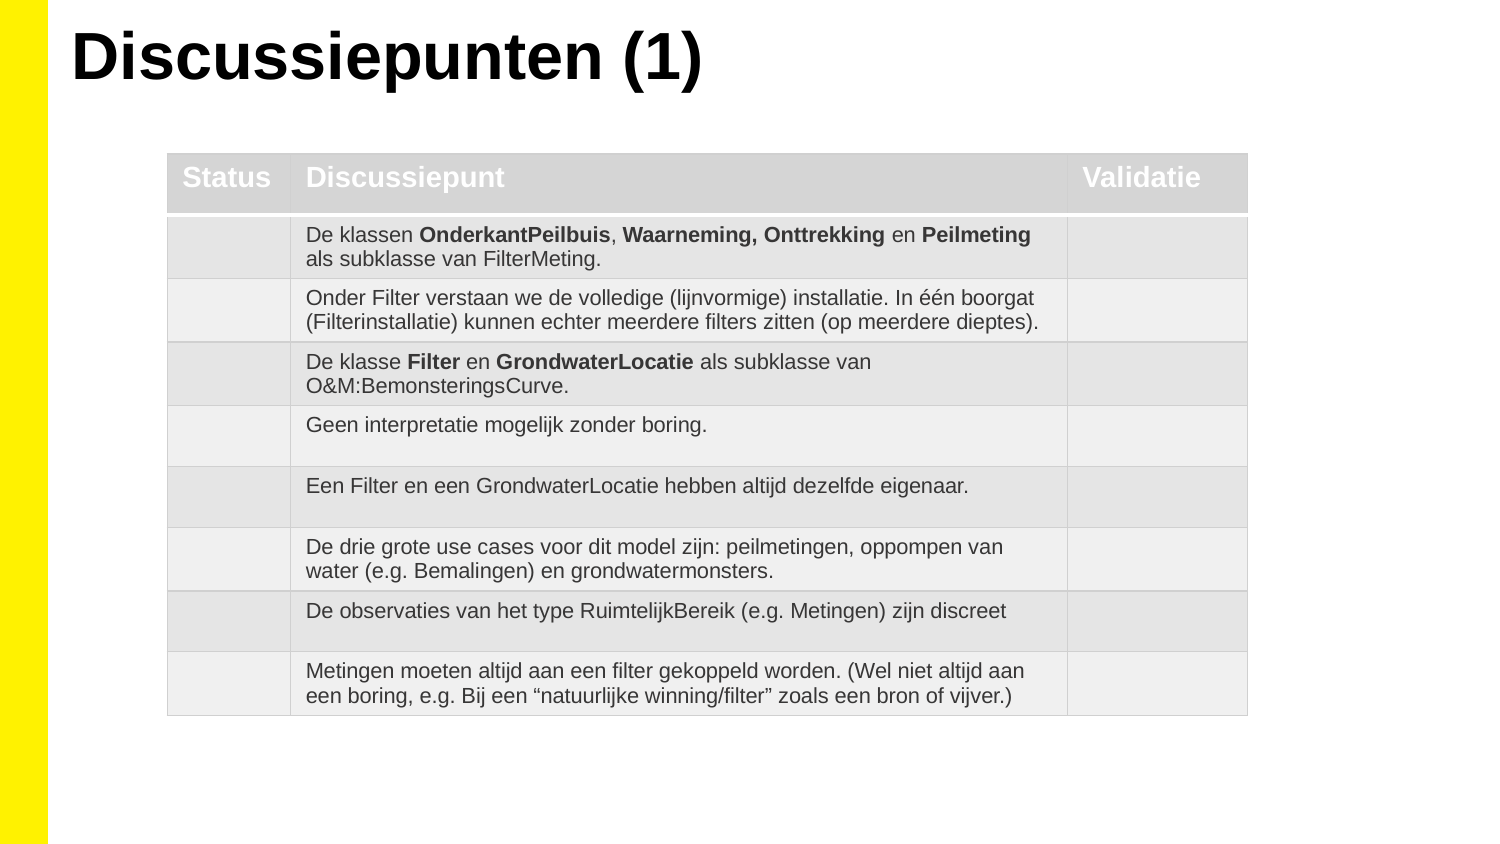

Discussiepunten (1)
| Status | Discussiepunt | Validatie |
| --- | --- | --- |
|  | De klassen OnderkantPeilbuis, Waarneming, Onttrekking en Peilmeting als subklasse van FilterMeting. |  |
|  | Onder Filter verstaan we de volledige (lijnvormige) installatie. In één boorgat (Filterinstallatie) kunnen echter meerdere filters zitten (op meerdere dieptes). |  |
|  | De klasse Filter en GrondwaterLocatie als subklasse van O&M:BemonsteringsCurve. |  |
|  | Geen interpretatie mogelijk zonder boring. |  |
|  | Een Filter en een GrondwaterLocatie hebben altijd dezelfde eigenaar. |  |
|  | De drie grote use cases voor dit model zijn: peilmetingen, oppompen van water (e.g. Bemalingen) en grondwatermonsters. |  |
|  | De observaties van het type RuimtelijkBereik (e.g. Metingen) zijn discreet |  |
|  | Metingen moeten altijd aan een filter gekoppeld worden. (Wel niet altijd aan een boring, e.g. Bij een “natuurlijke winning/filter” zoals een bron of vijver.) |  |